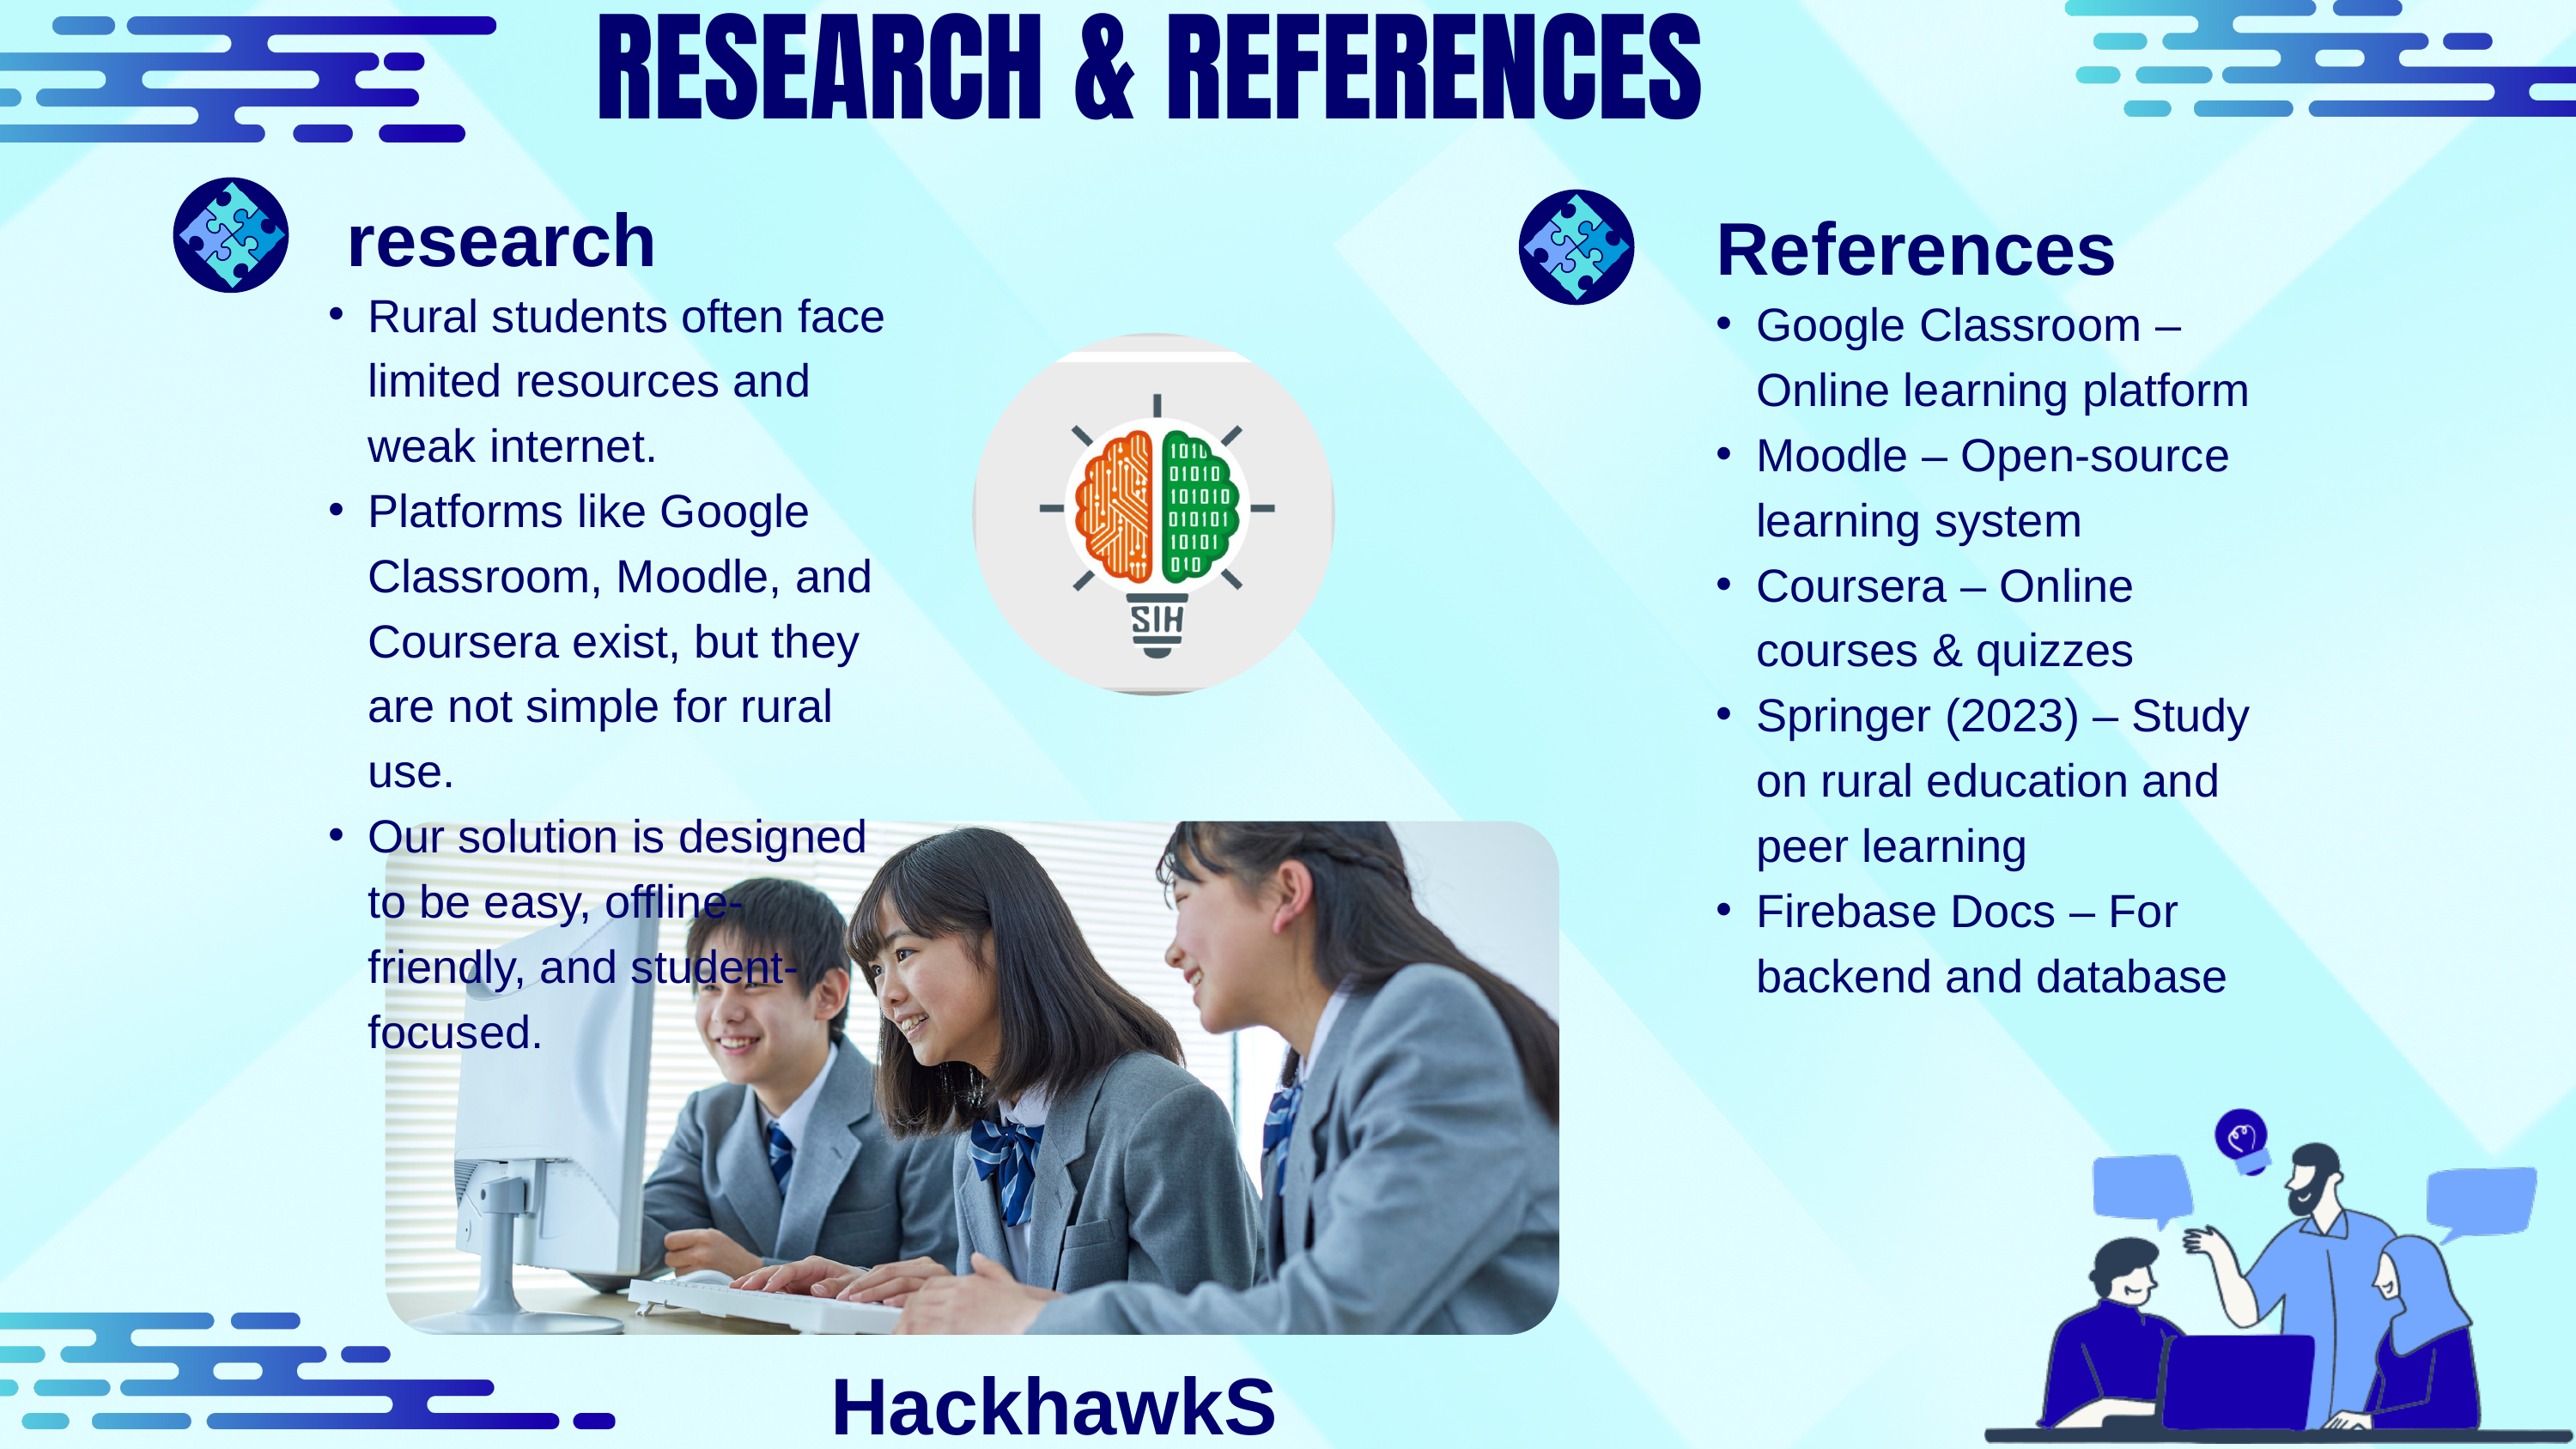

RESEARCH & REFERENCES

research
References

Rural students often face limited resources and weak internet.
Platforms like Google Classroom, Moodle, and Coursera exist, but they are not simple for rural use.
Our solution is designed to be easy, offline-friendly, and student-focused.
Google Classroom – Online learning platform
Moodle – Open-source learning system
Coursera – Online courses & quizzes
Springer (2023) – Study on rural education and peer learning
Firebase Docs – For backend and database

HackhawkS